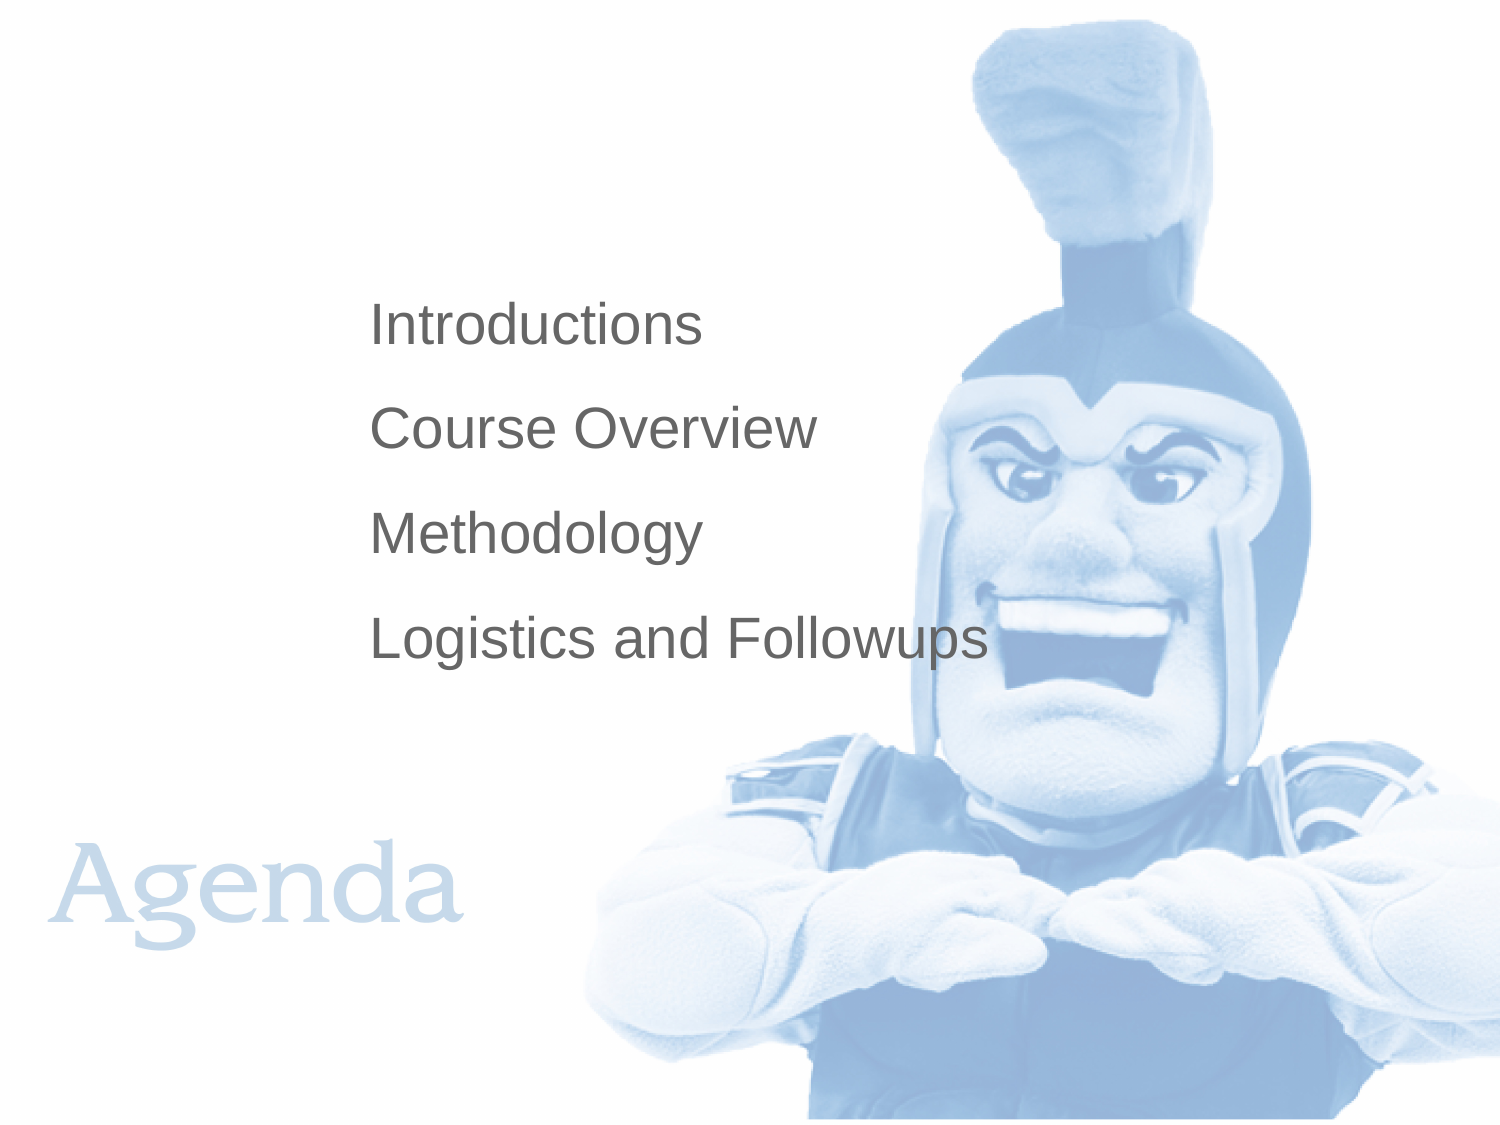

Introductions
Course Overview
Methodology
Logistics and Followups